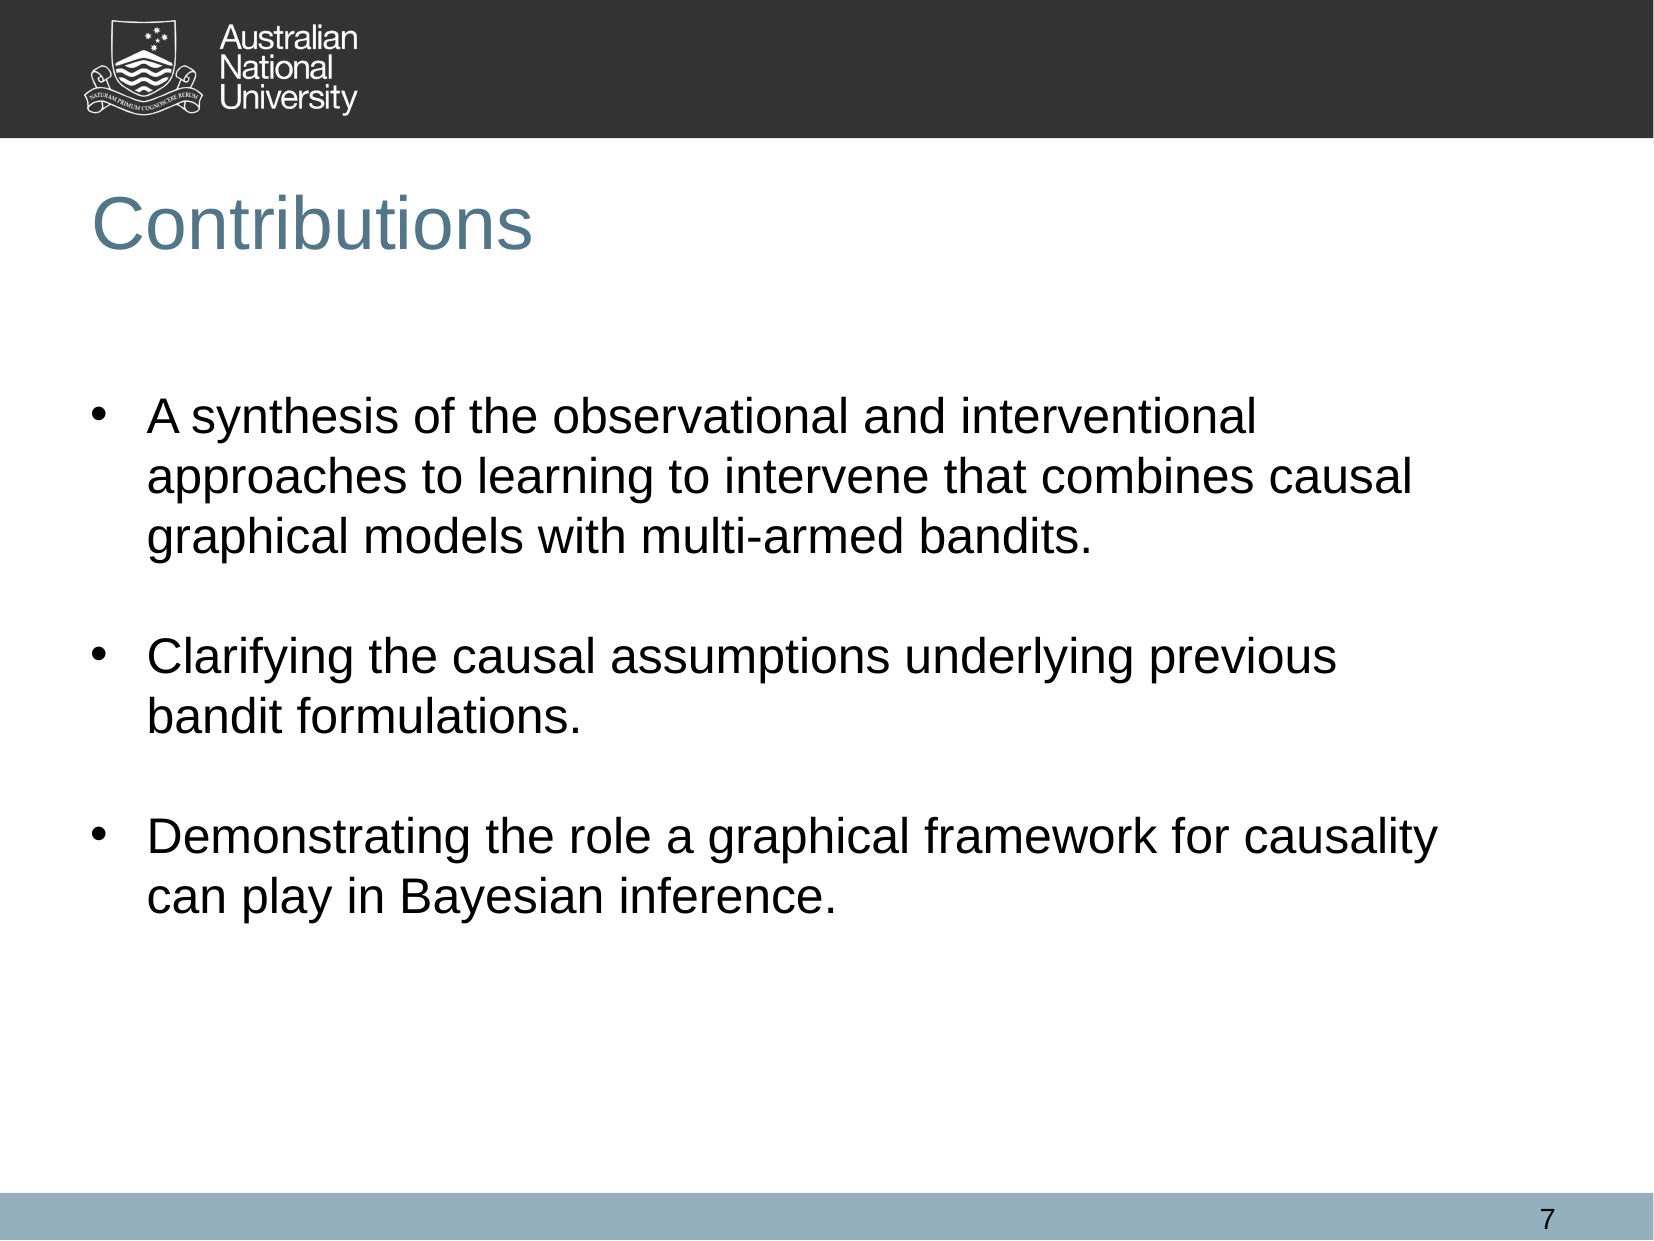

Contributions

A synthesis of the observational and interventional approaches to learning to intervene that combines causal graphical models with multi-armed bandits.

Clarifying the causal assumptions underlying previous bandit formulations.

Demonstrating the role a graphical framework for causality can play in Bayesian inference.
7